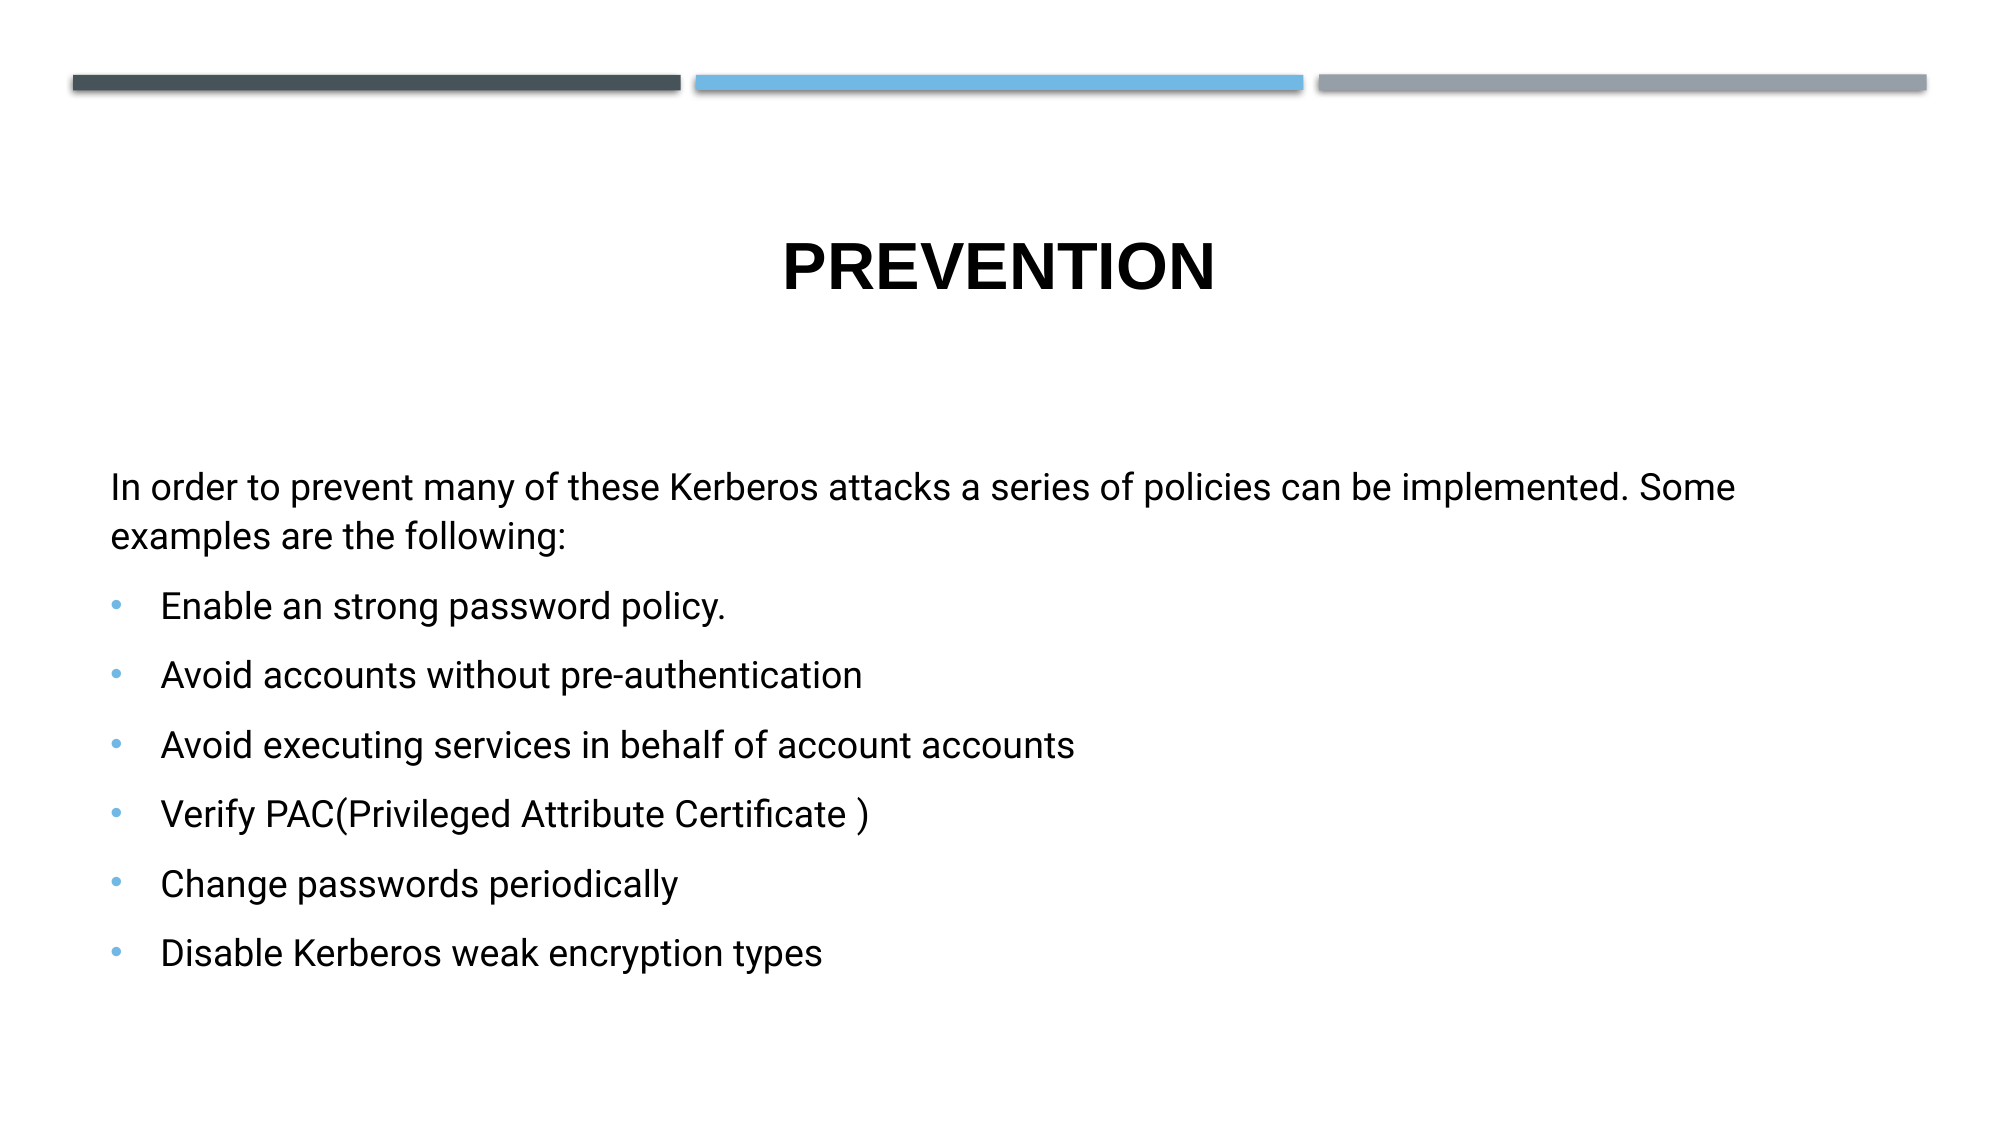

# prevention
In order to prevent many of these Kerberos attacks a series of policies can be implemented. Some examples are the following:
Enable an strong password policy.
Avoid accounts without pre-authentication
Avoid executing services in behalf of account accounts
Verify PAC(Privileged Attribute Certificate )
Change passwords periodically
Disable Kerberos weak encryption types